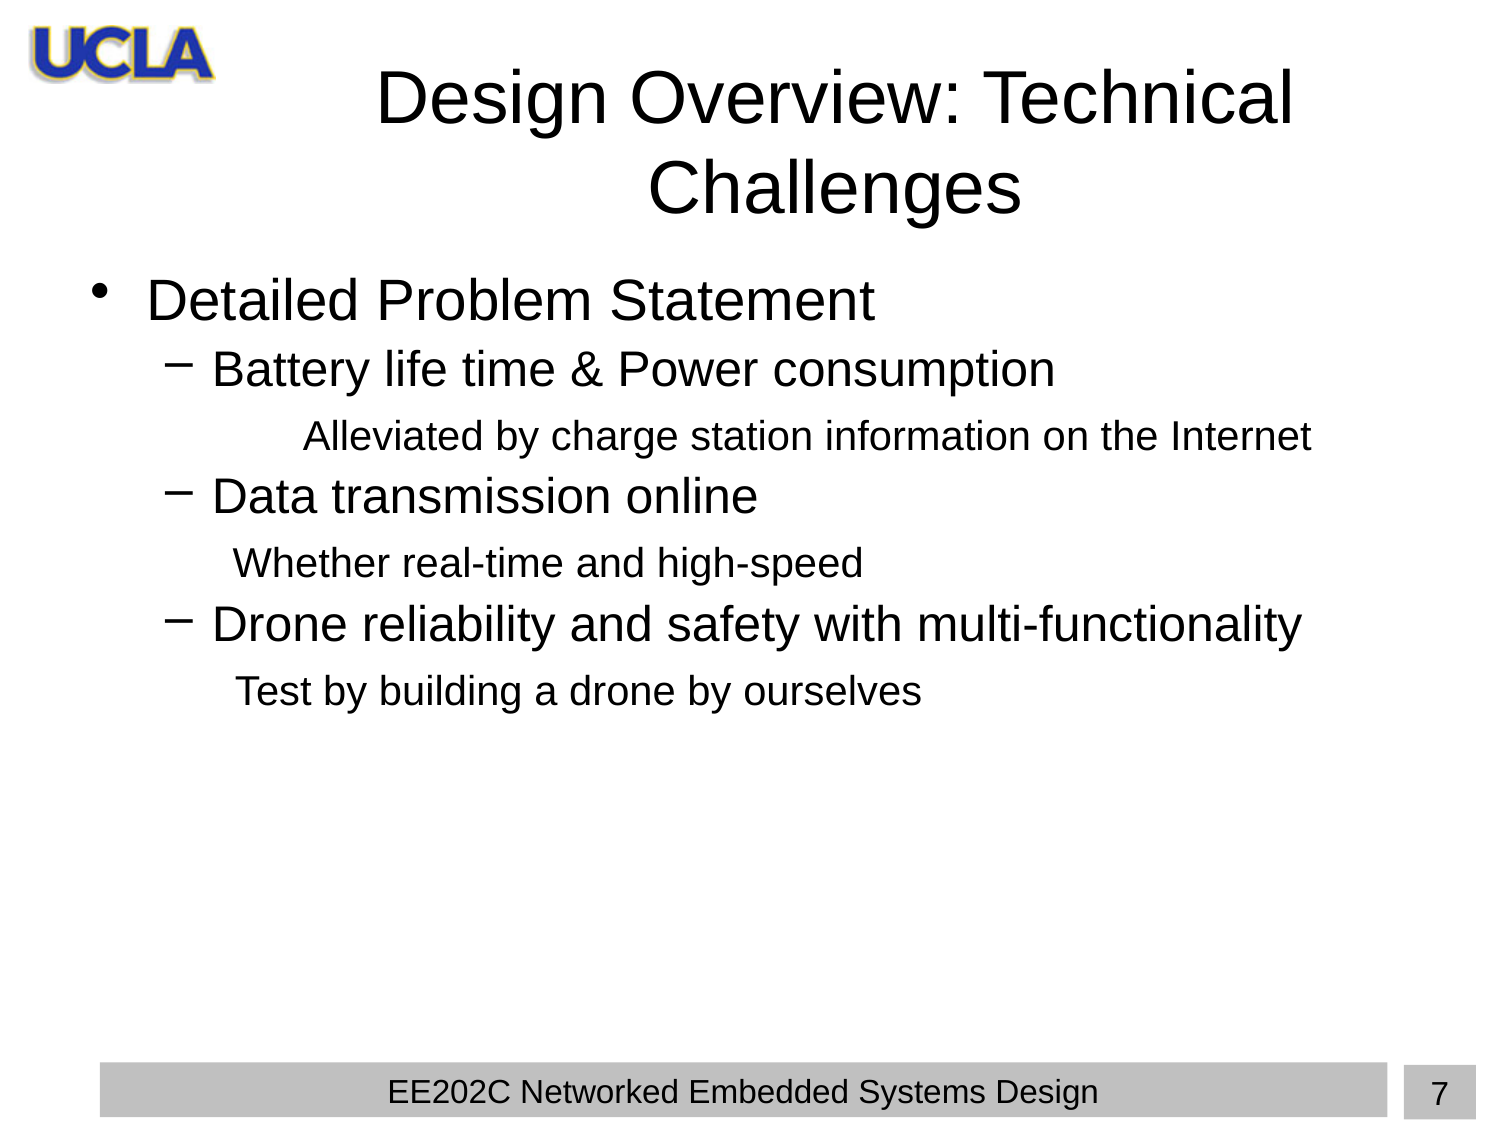

# Design Overview: Technical Challenges
Detailed Problem Statement
Battery life time & Power consumption
            Alleviated by charge station information on the Internet
Data transmission online
     Whether real-time and high-speed
Drone reliability and safety with multi-functionality
     Test by building a drone by ourselves